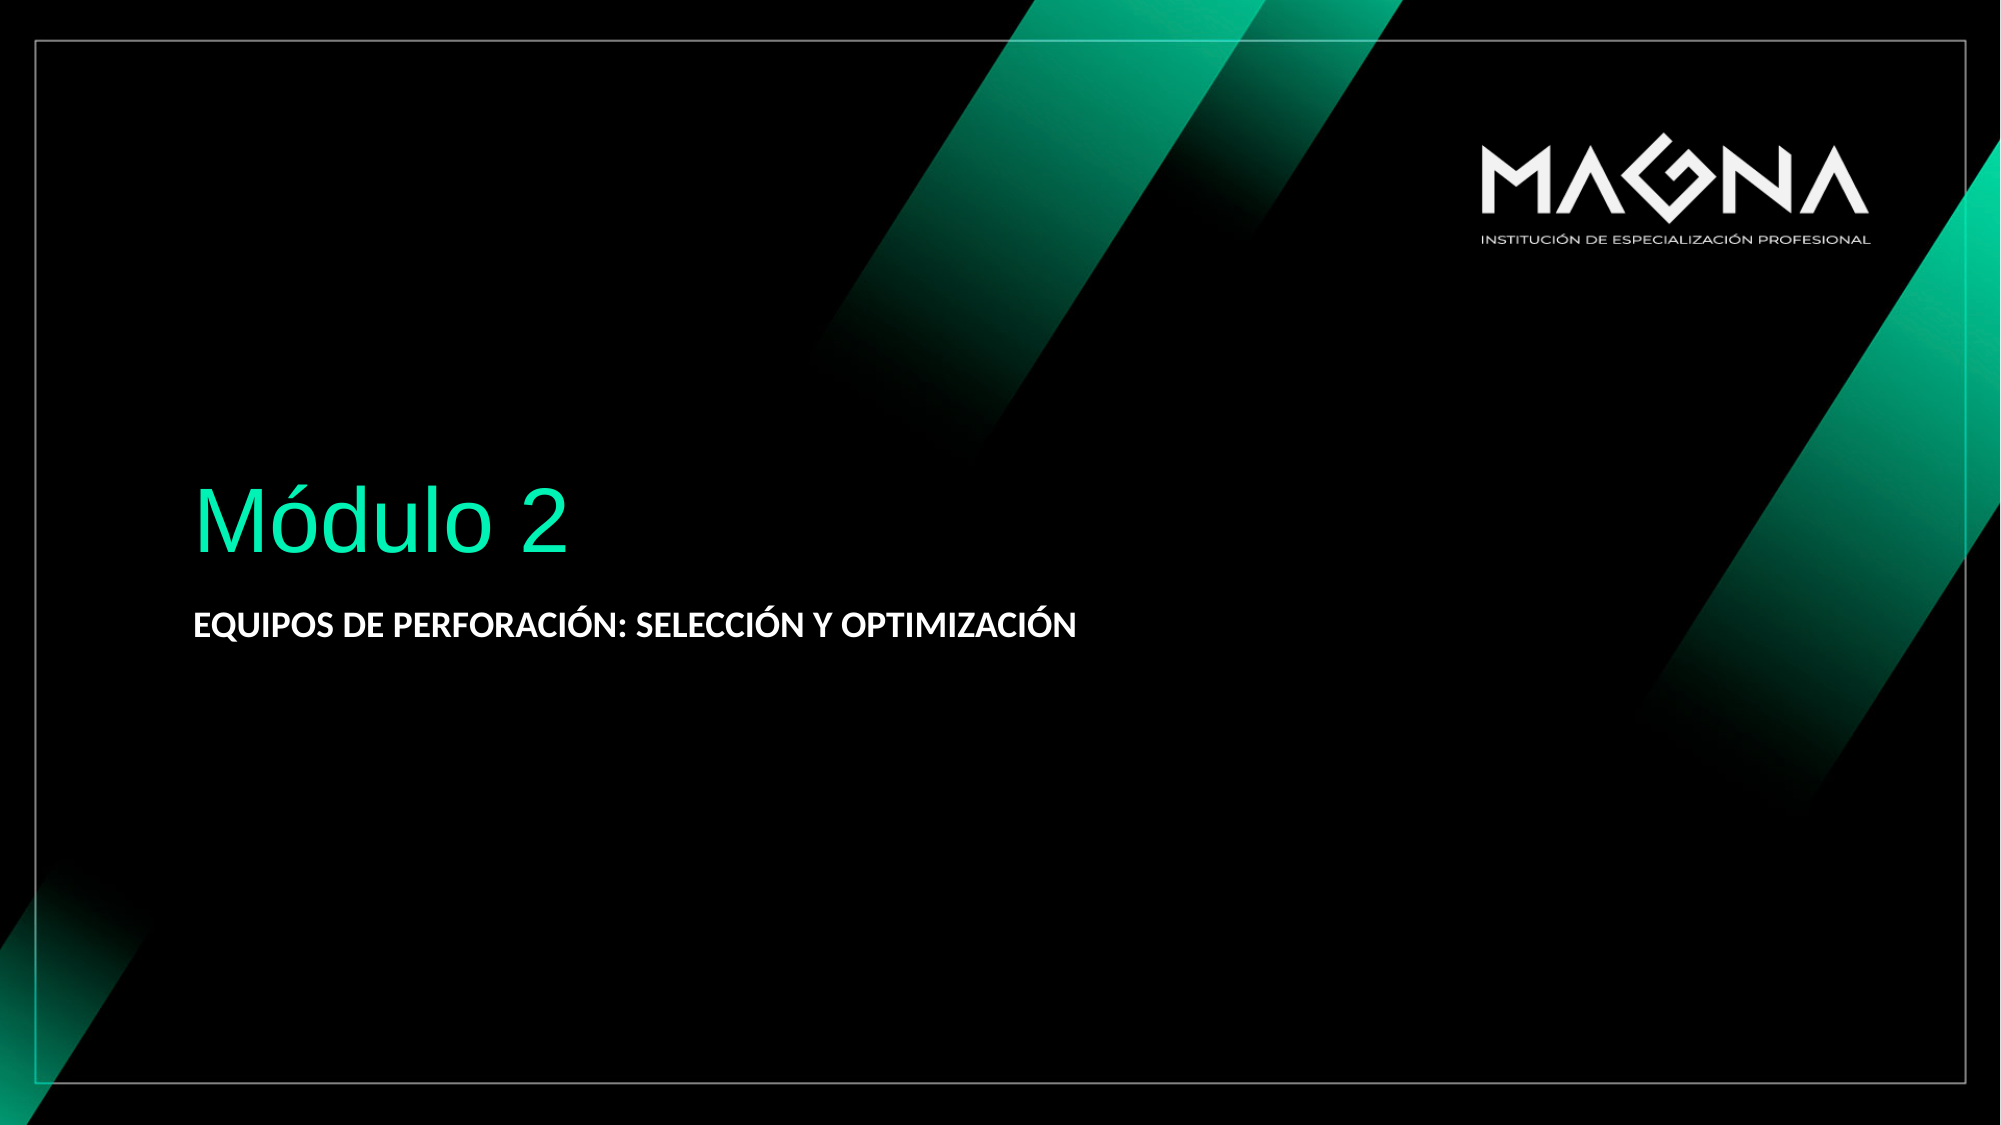

# Módulo 2
EQUIPOS DE PERFORACIÓN: SELECCIÓN Y OPTIMIZACIÓN